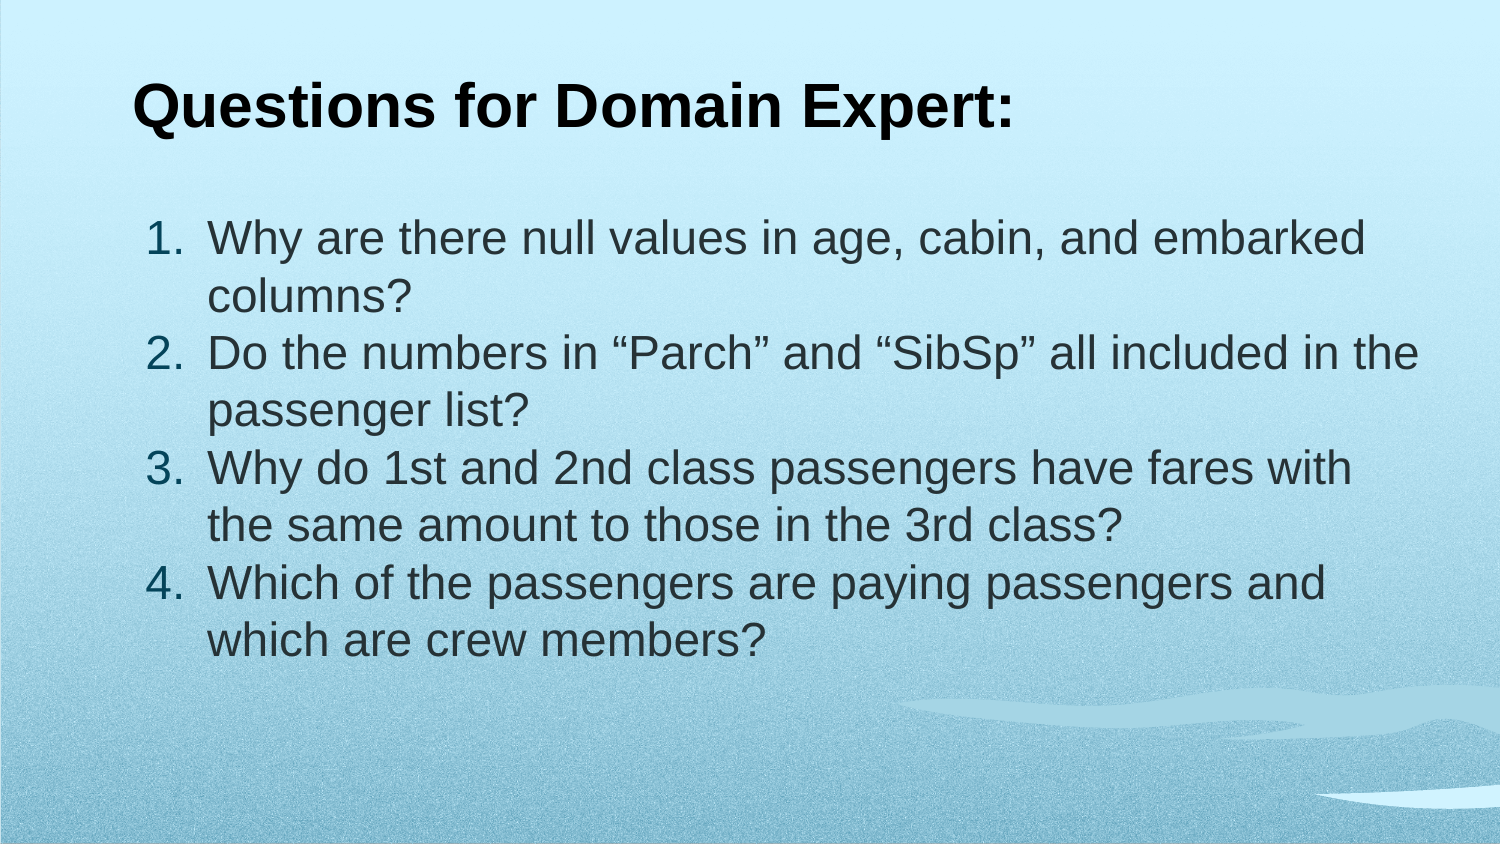

# Questions for Domain Expert:
Why are there null values in age, cabin, and embarked columns?
Do the numbers in “Parch” and “SibSp” all included in the passenger list?
Why do 1st and 2nd class passengers have fares with the same amount to those in the 3rd class?
Which of the passengers are paying passengers and which are crew members?